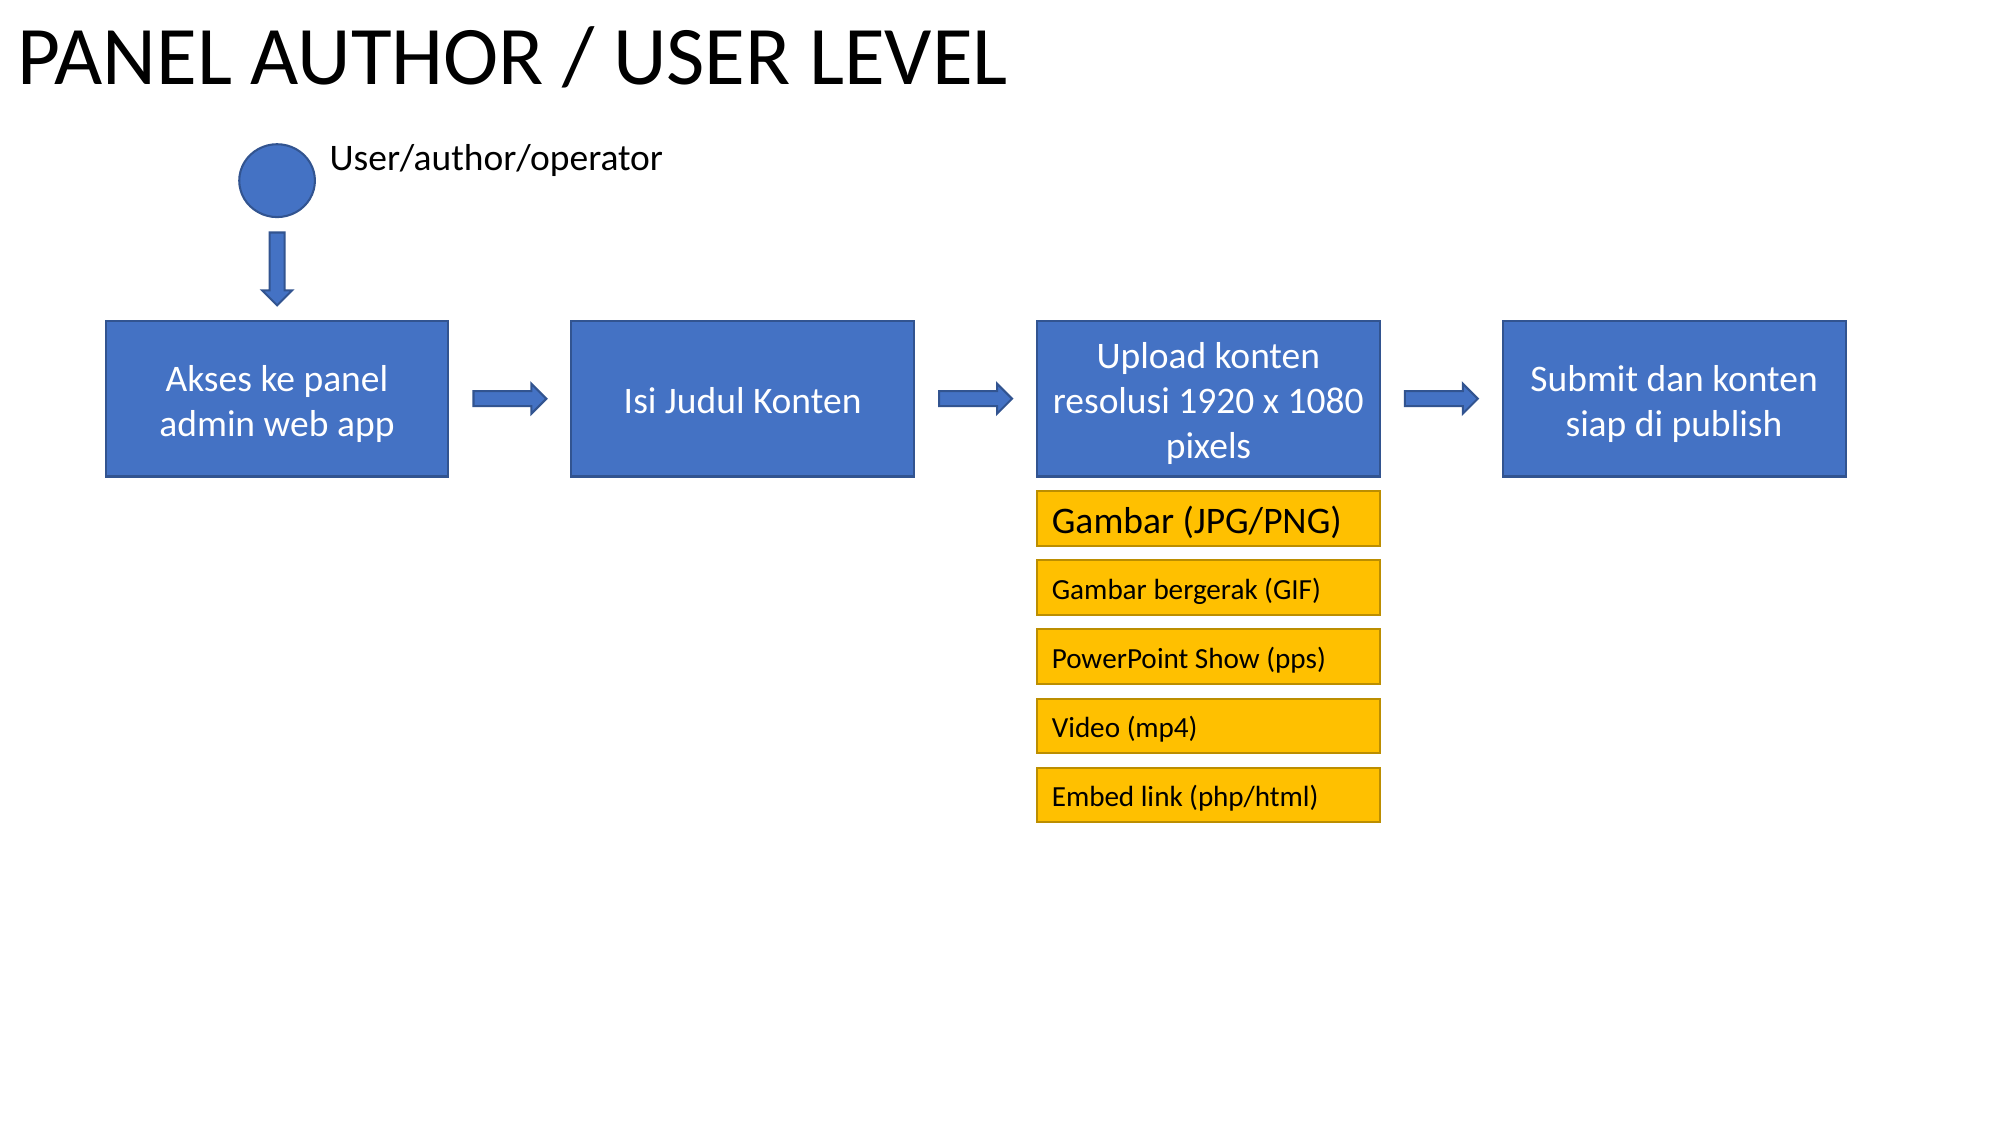

# PANEL AUTHOR / USER LEVEL
User/author/operator

Akses ke panel admin web app
Isi Judul Konten
Upload konten resolusi 1920 x 1080 pixels
Submit dan konten siap di publish

Gambar (JPG/PNG)
Gambar bergerak (GIF)
PowerPoint Show (pps)
Video (mp4)
Embed link (php/html)